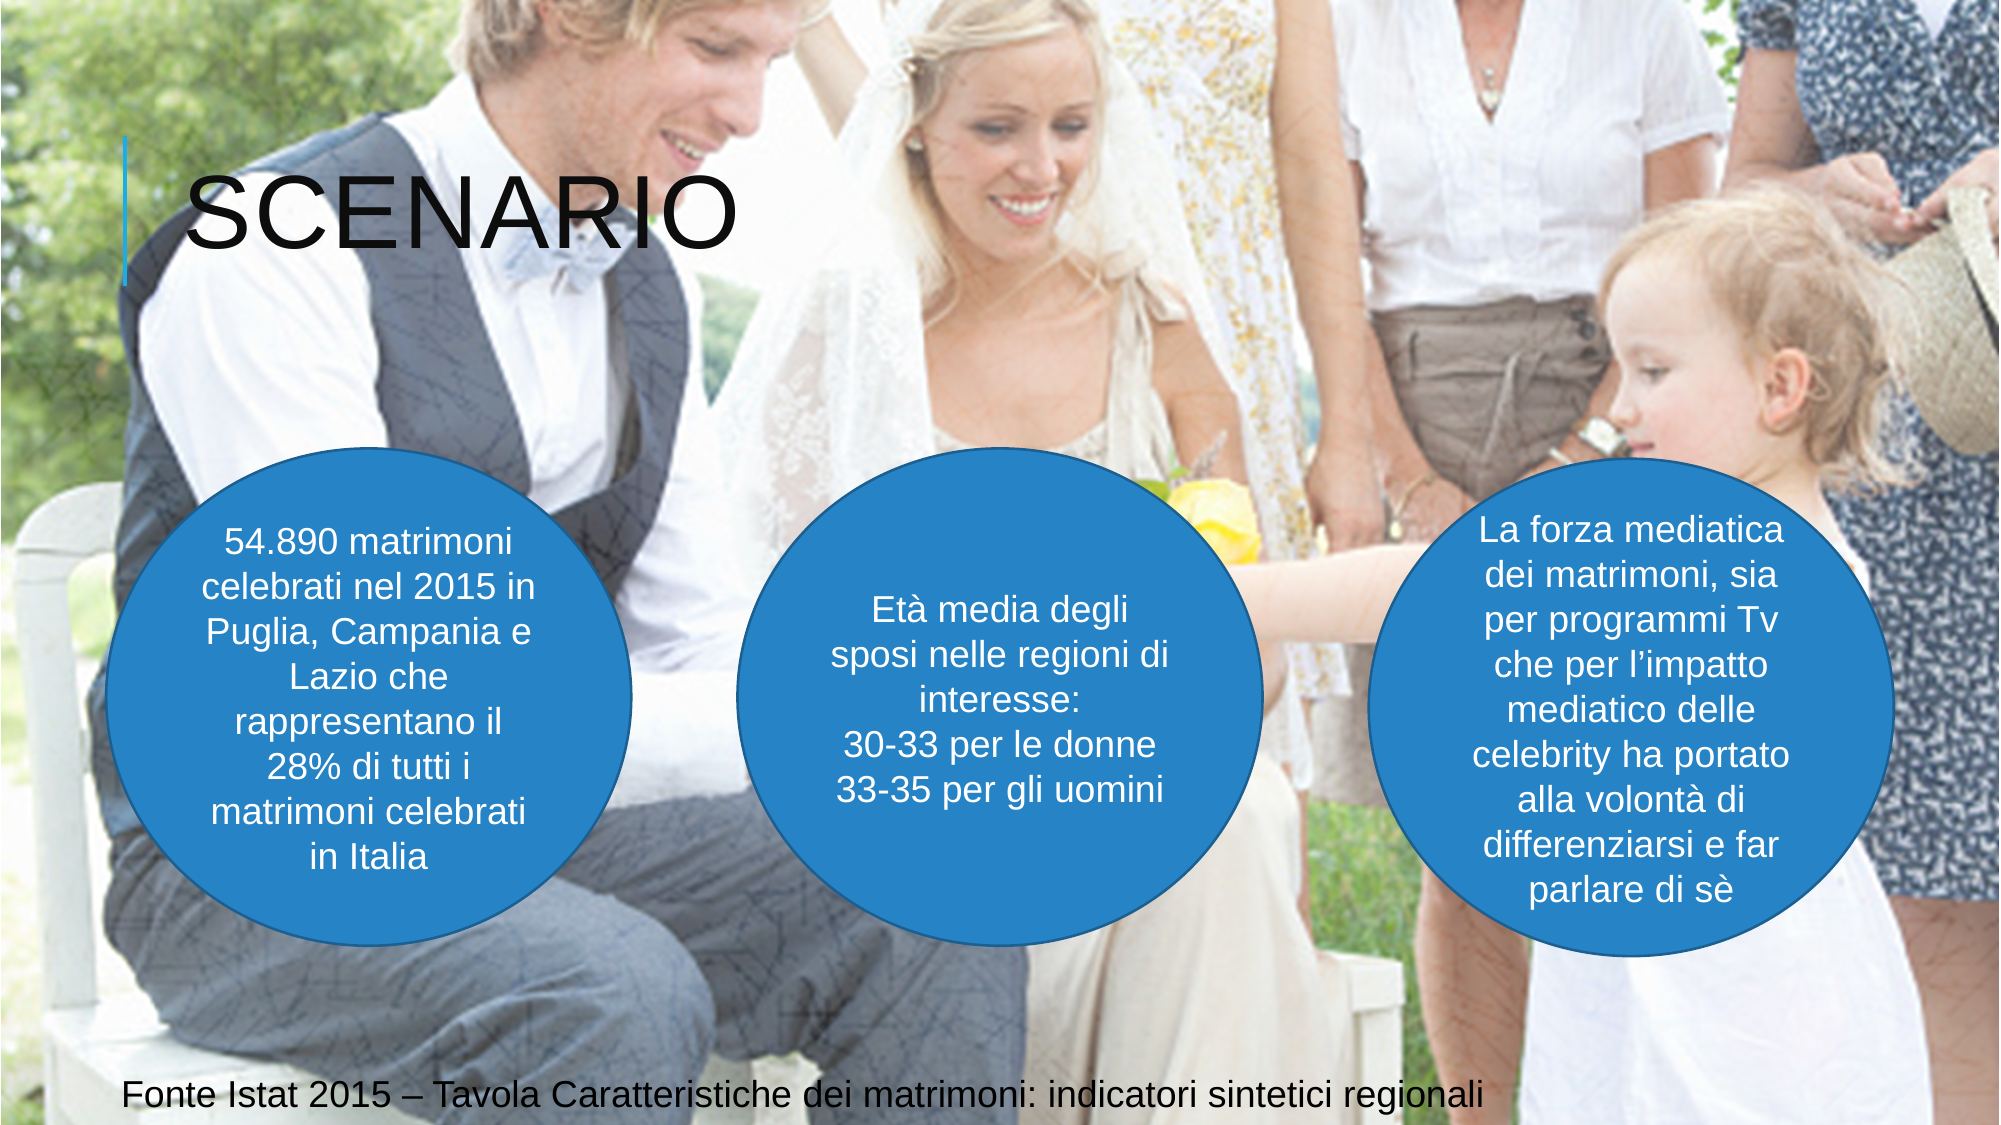

# Scenario
54.890 matrimoni celebrati nel 2015 in Puglia, Campania e Lazio che rappresentano il 28% di tutti i matrimoni celebrati in Italia
Età media degli sposi nelle regioni di interesse:
30-33 per le donne
33-35 per gli uomini
La forza mediatica dei matrimoni, sia per programmi Tv che per l’impatto mediatico delle celebrity ha portato alla volontà di differenziarsi e far parlare di sè
Fonte Istat 2015 – Tavola Caratteristiche dei matrimoni: indicatori sintetici regionali